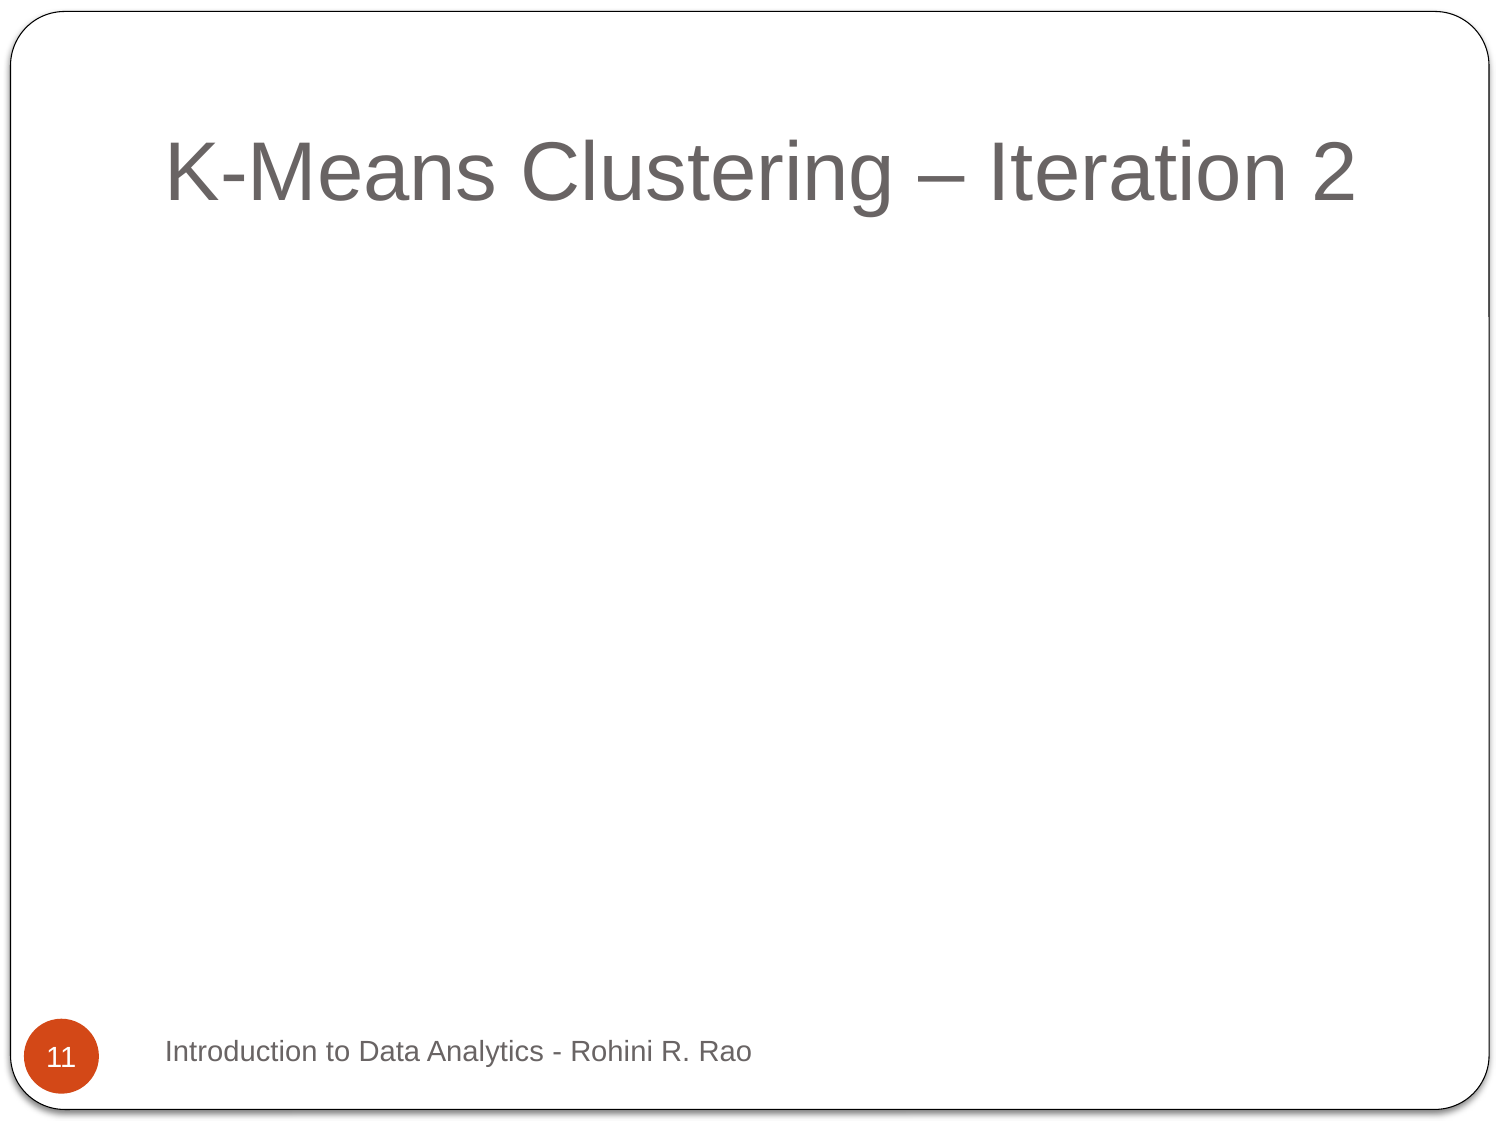

# K-Means Clustering – Iteration 2

Introduction to Data Analytics - Rohini R. Rao
11